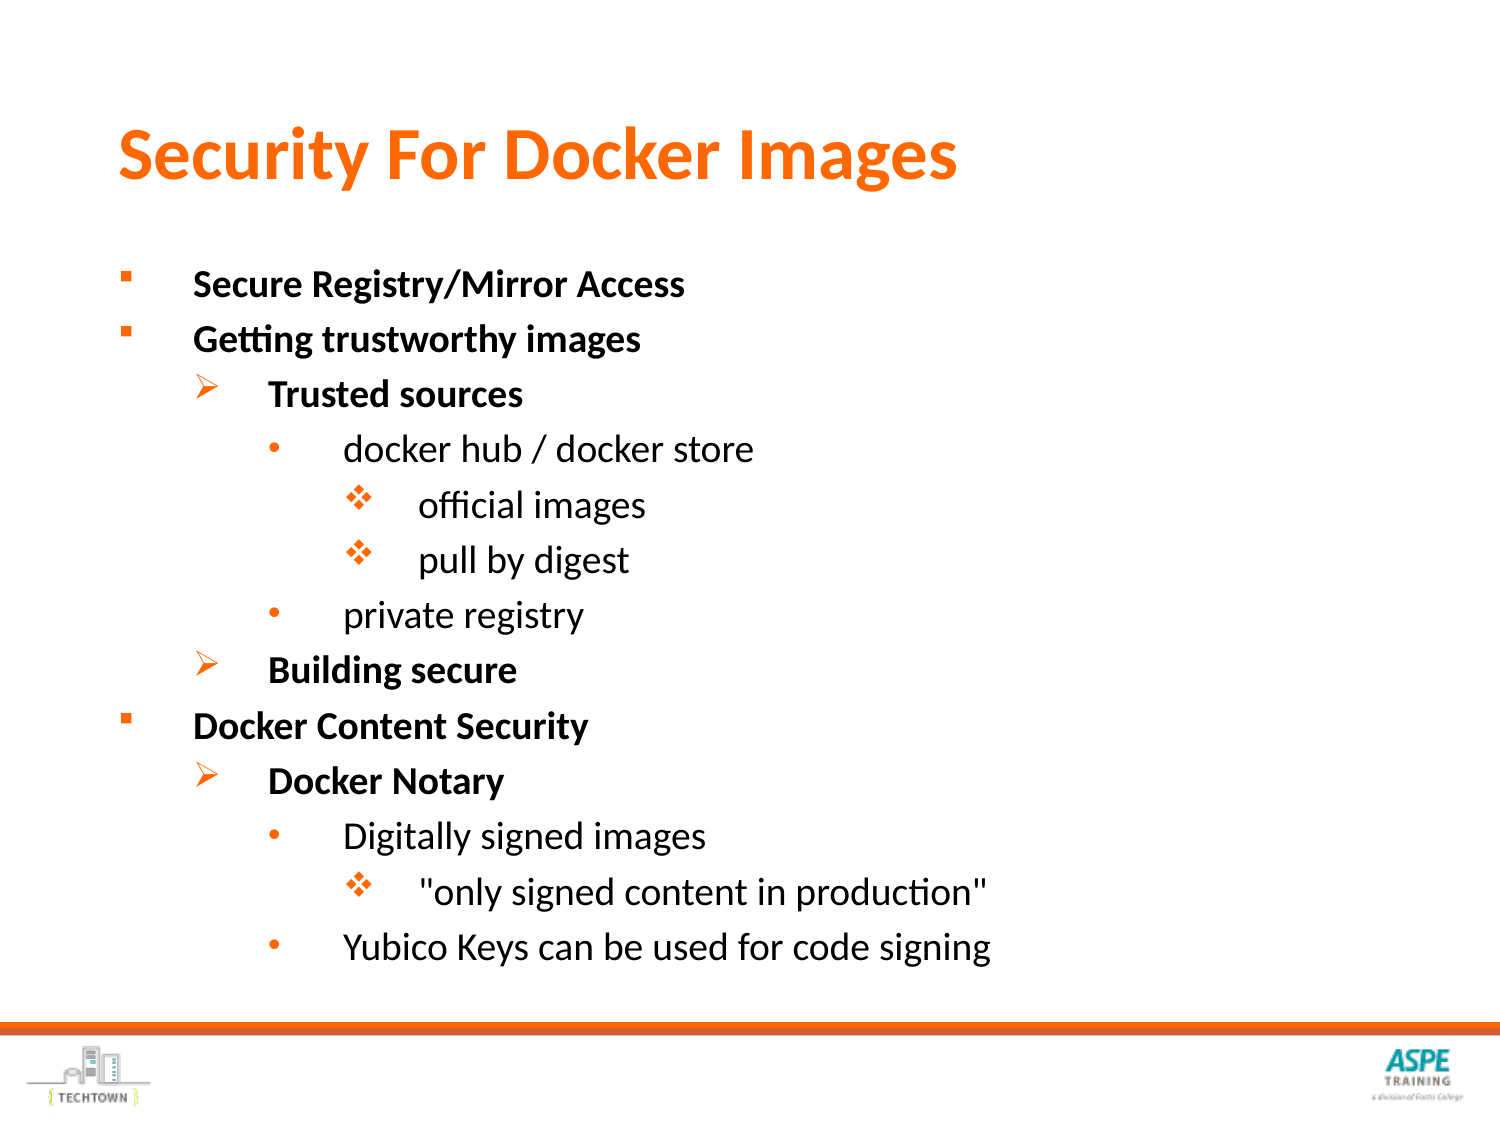

# Security For Docker Images
Secure Registry/Mirror Access
Getting trustworthy images
Trusted sources
docker hub / docker store
official images
pull by digest
private registry
Building secure
Docker Content Security
Docker Notary
Digitally signed images
"only signed content in production"
Yubico Keys can be used for code signing